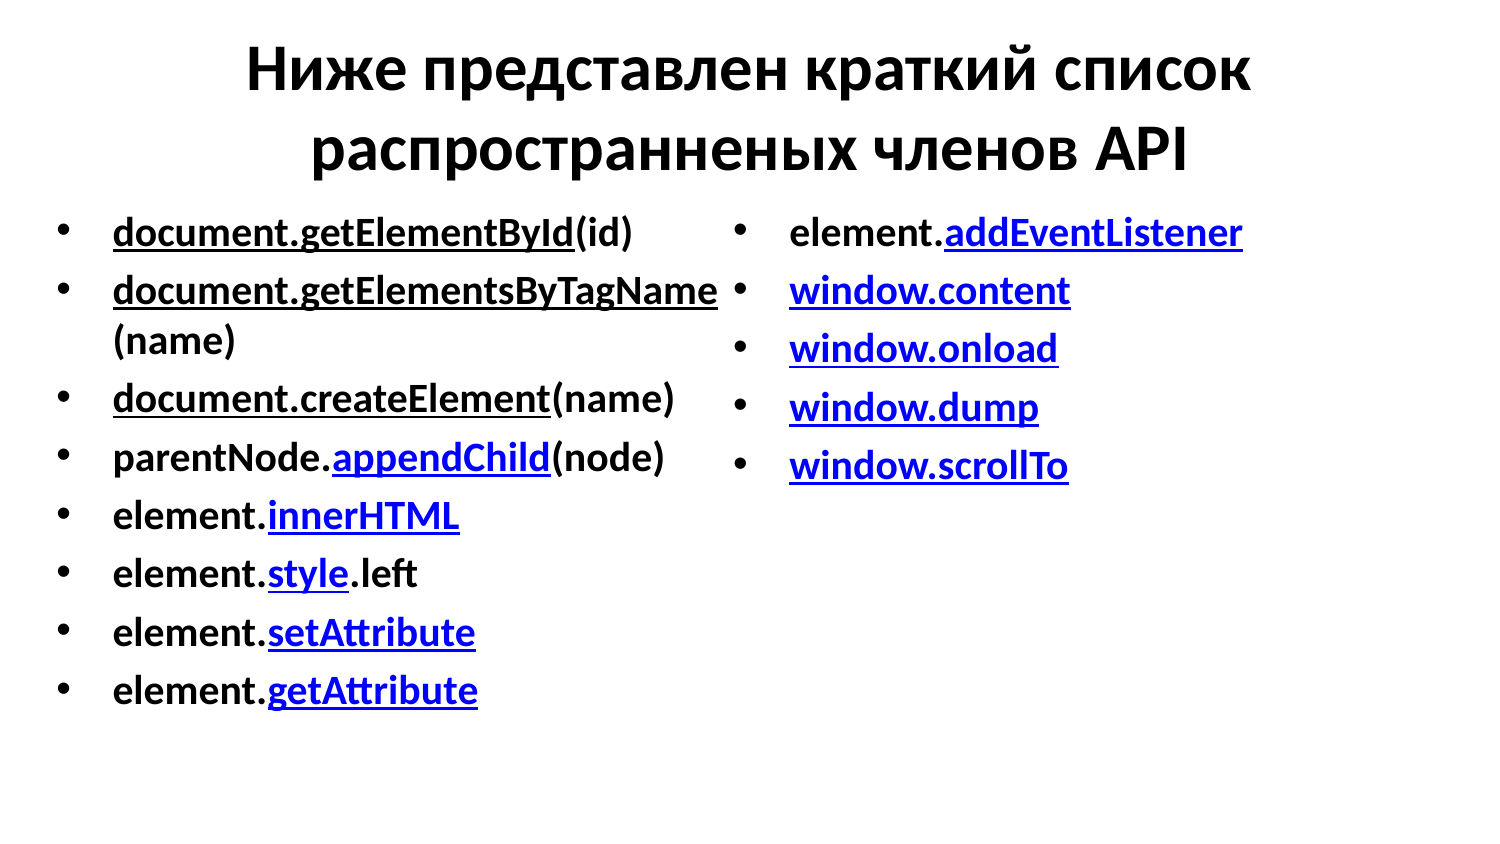

# Ниже представлен краткий список распространненых членов API
document.getElementById(id)
document.getElementsByTagName(name)
document.createElement(name)
parentNode.appendChild(node)
element.innerHTML
element.style.left
element.setAttribute
element.getAttribute
element.addEventListener
window.content
window.onload
window.dump
window.scrollTo